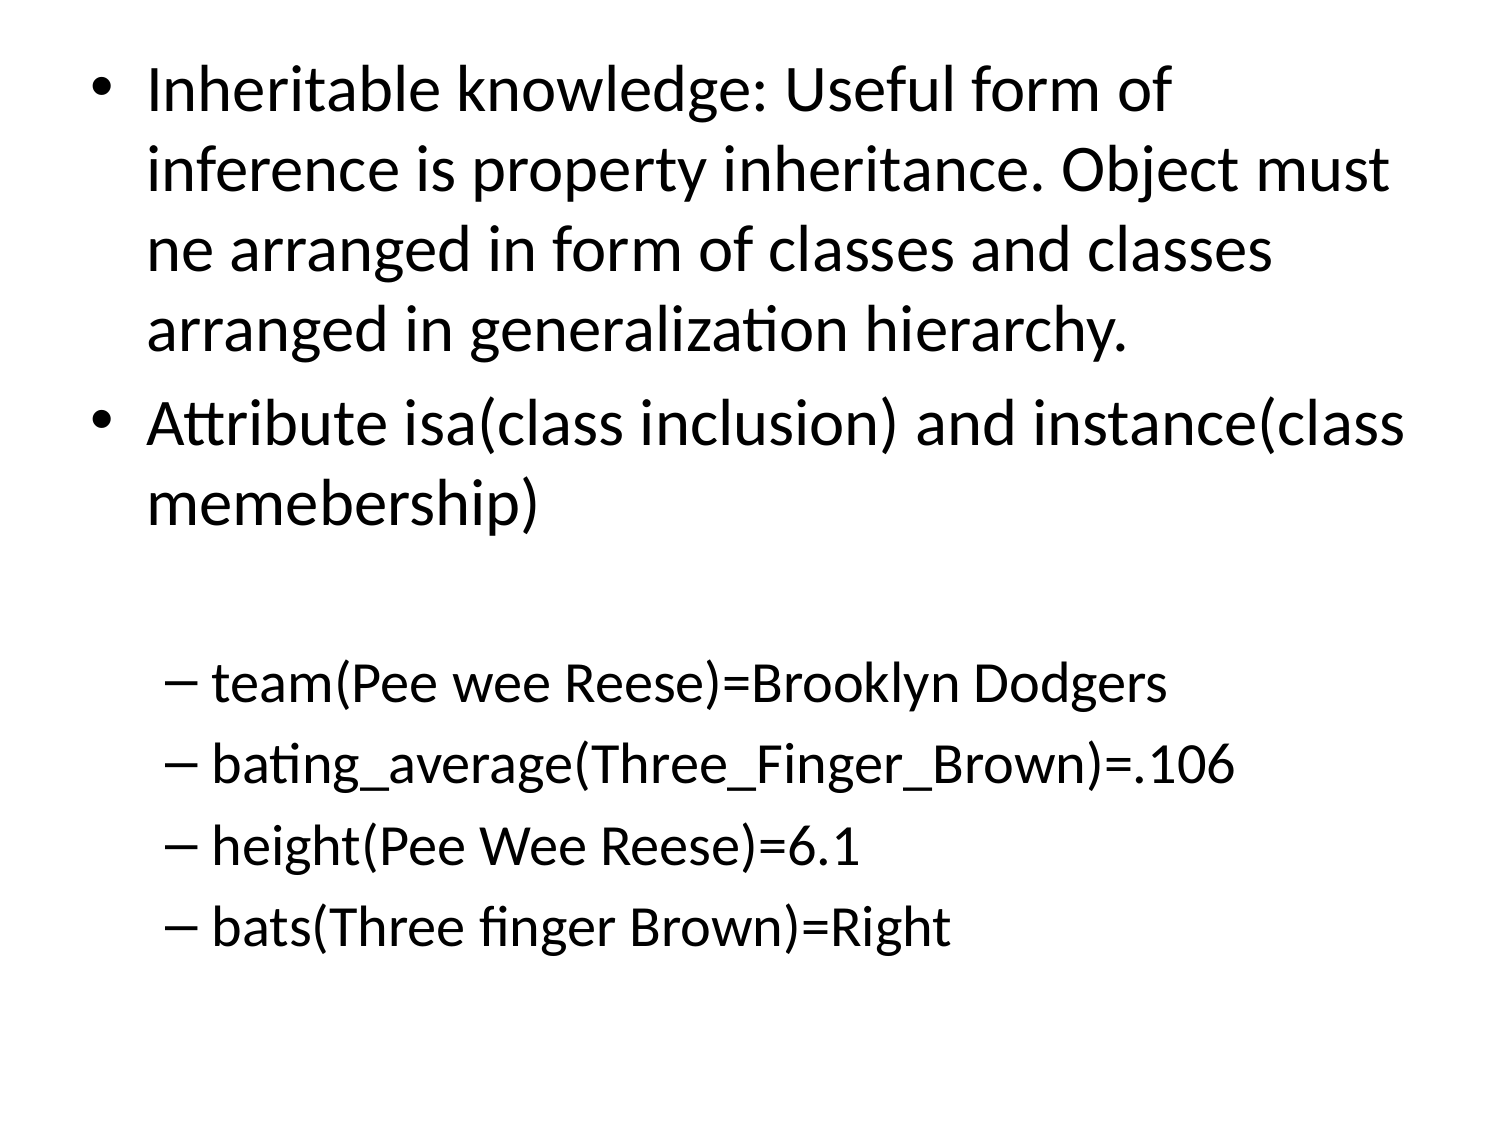

Inheritable knowledge: Useful form of inference is property inheritance. Object must ne arranged in form of classes and classes arranged in generalization hierarchy.
Attribute isa(class inclusion) and instance(class memebership)

team(Pee wee Reese)=Brooklyn Dodgers
bating_average(Three_Finger_Brown)=.106
height(Pee Wee Reese)=6.1
bats(Three finger Brown)=Right